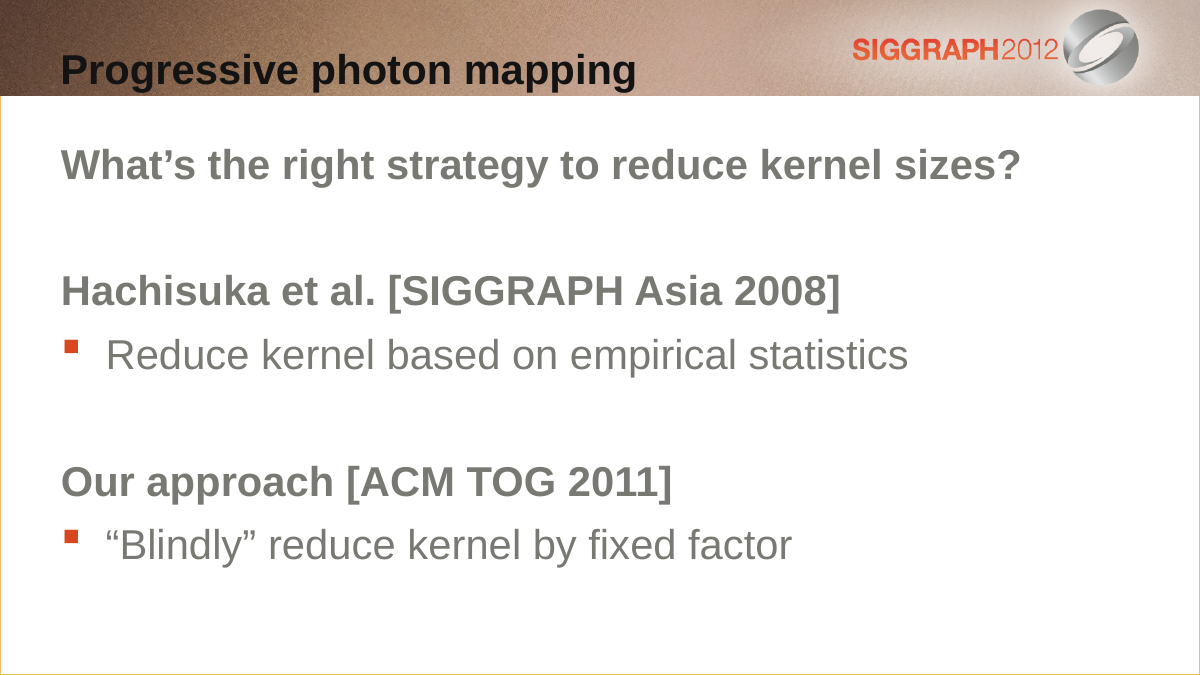

Progressive photon mapping
What’s the right strategy to reduce kernel sizes?

Hachisuka et al. [SIGGRAPH Asia 2008]
Reduce kernel based on empirical statistics

Our approach [ACM TOG 2011]
“Blindly” reduce kernel by fixed factor